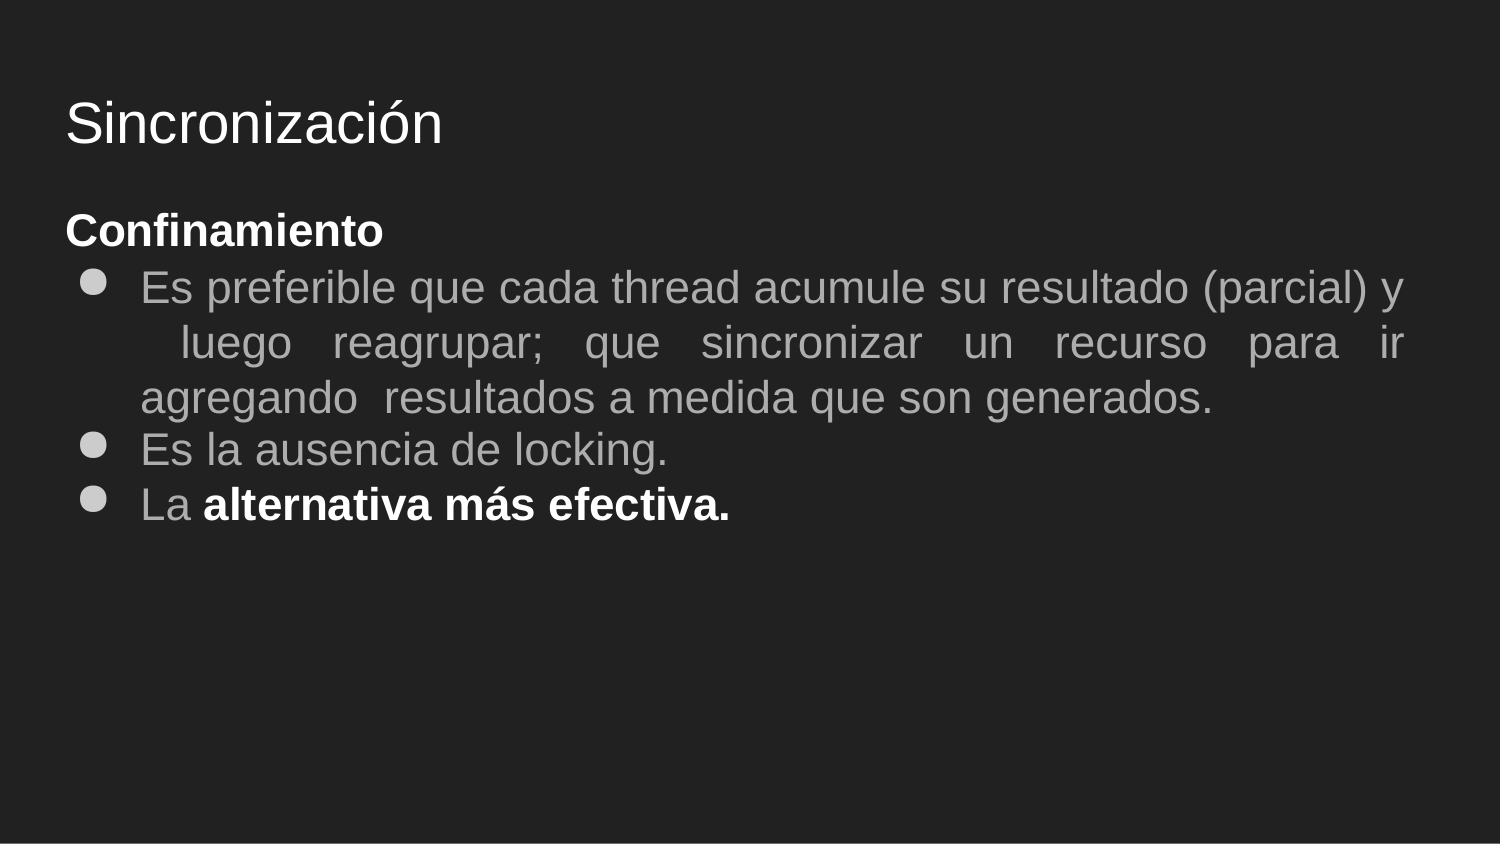

# Sincronización
Confinamiento
Es preferible que cada thread acumule su resultado (parcial) y  luego reagrupar; que sincronizar un recurso para ir agregando  resultados a medida que son generados.
Es la ausencia de locking.
La alternativa más efectiva.